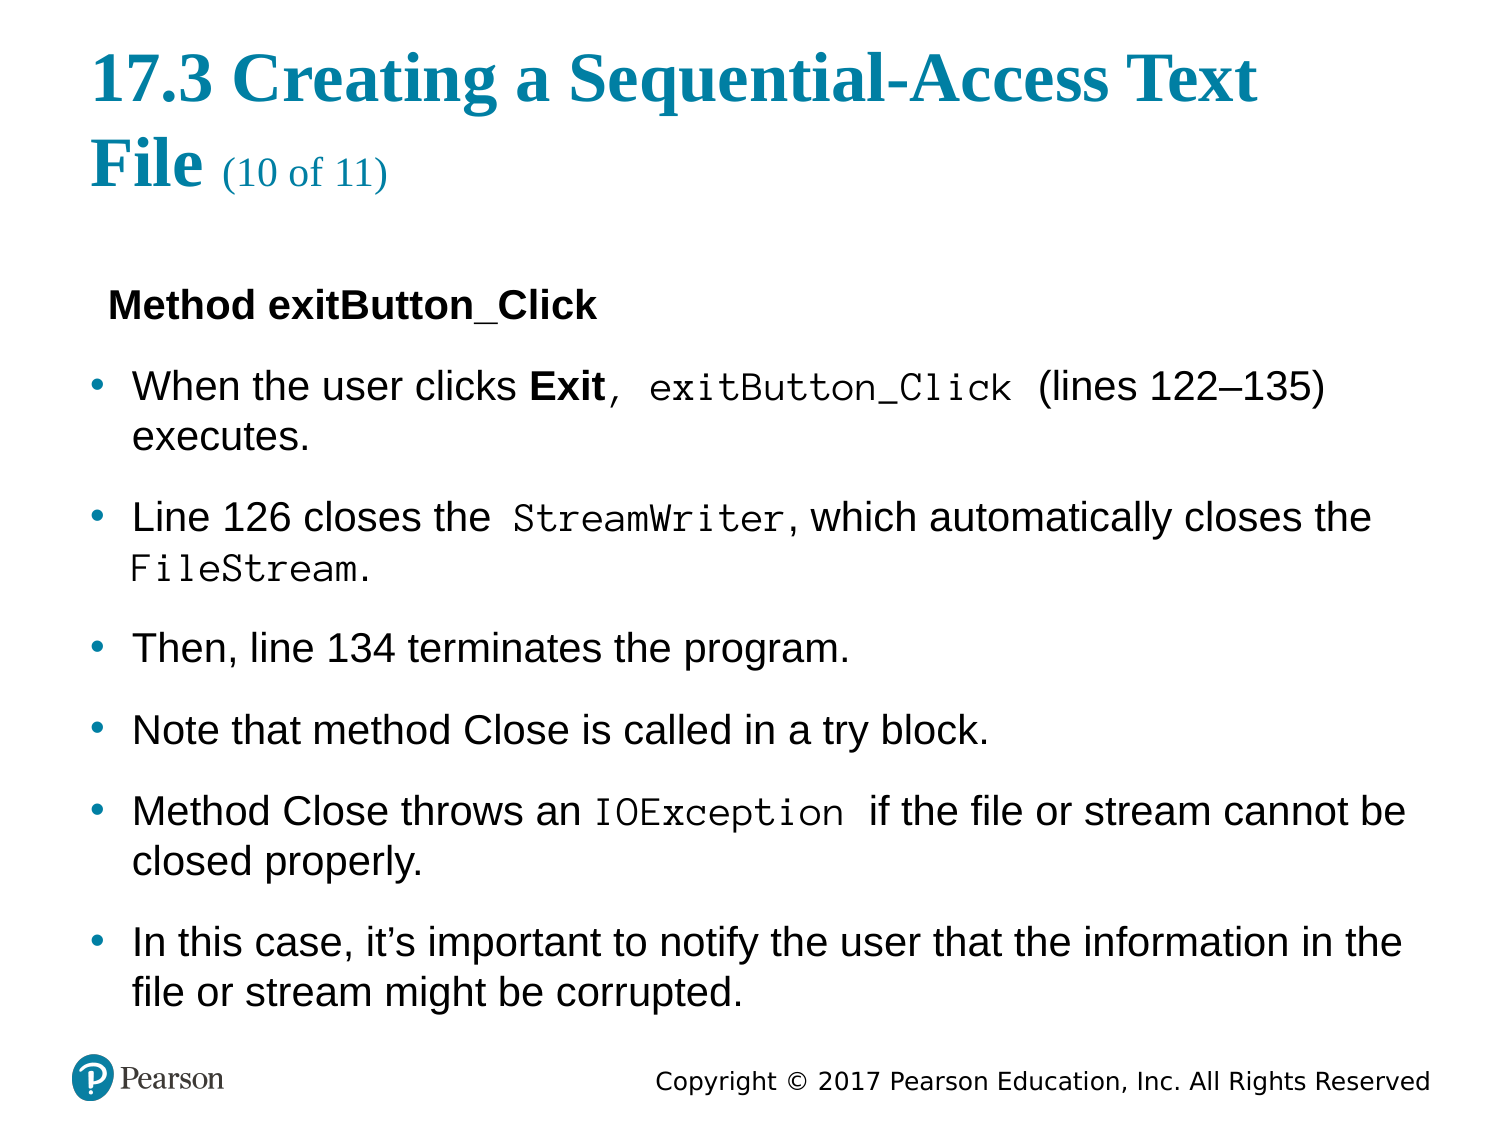

# 17.3 Creating a Sequential-Access Text File (10 of 11)
Method exitButton_Click
When the user clicks Exit, exitButton_Click (lines 122–135) executes.
Line 126 closes the StreamWriter, which automatically closes the FileStream.
Then, line 134 terminates the program.
Note that method Close is called in a try block.
Method Close throws an I O Exception if the file or stream cannot be closed properly.
In this case, it’s important to notify the user that the information in the file or stream might be corrupted.